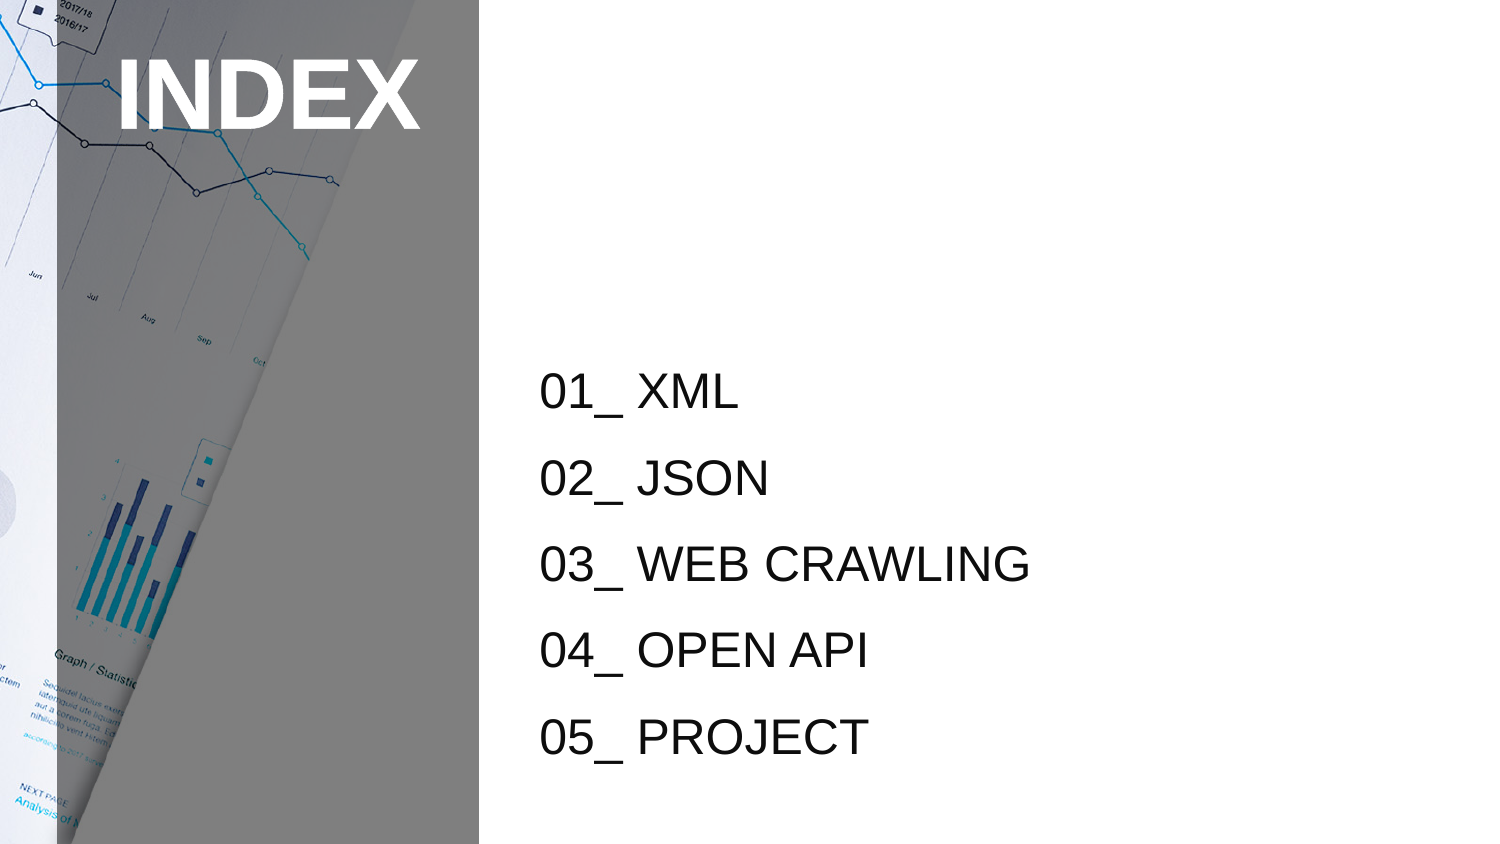

INDEX
01_ XML
02_ JSON
03_ WEB CRAWLING
04_ OPEN API
05_ PROJECT